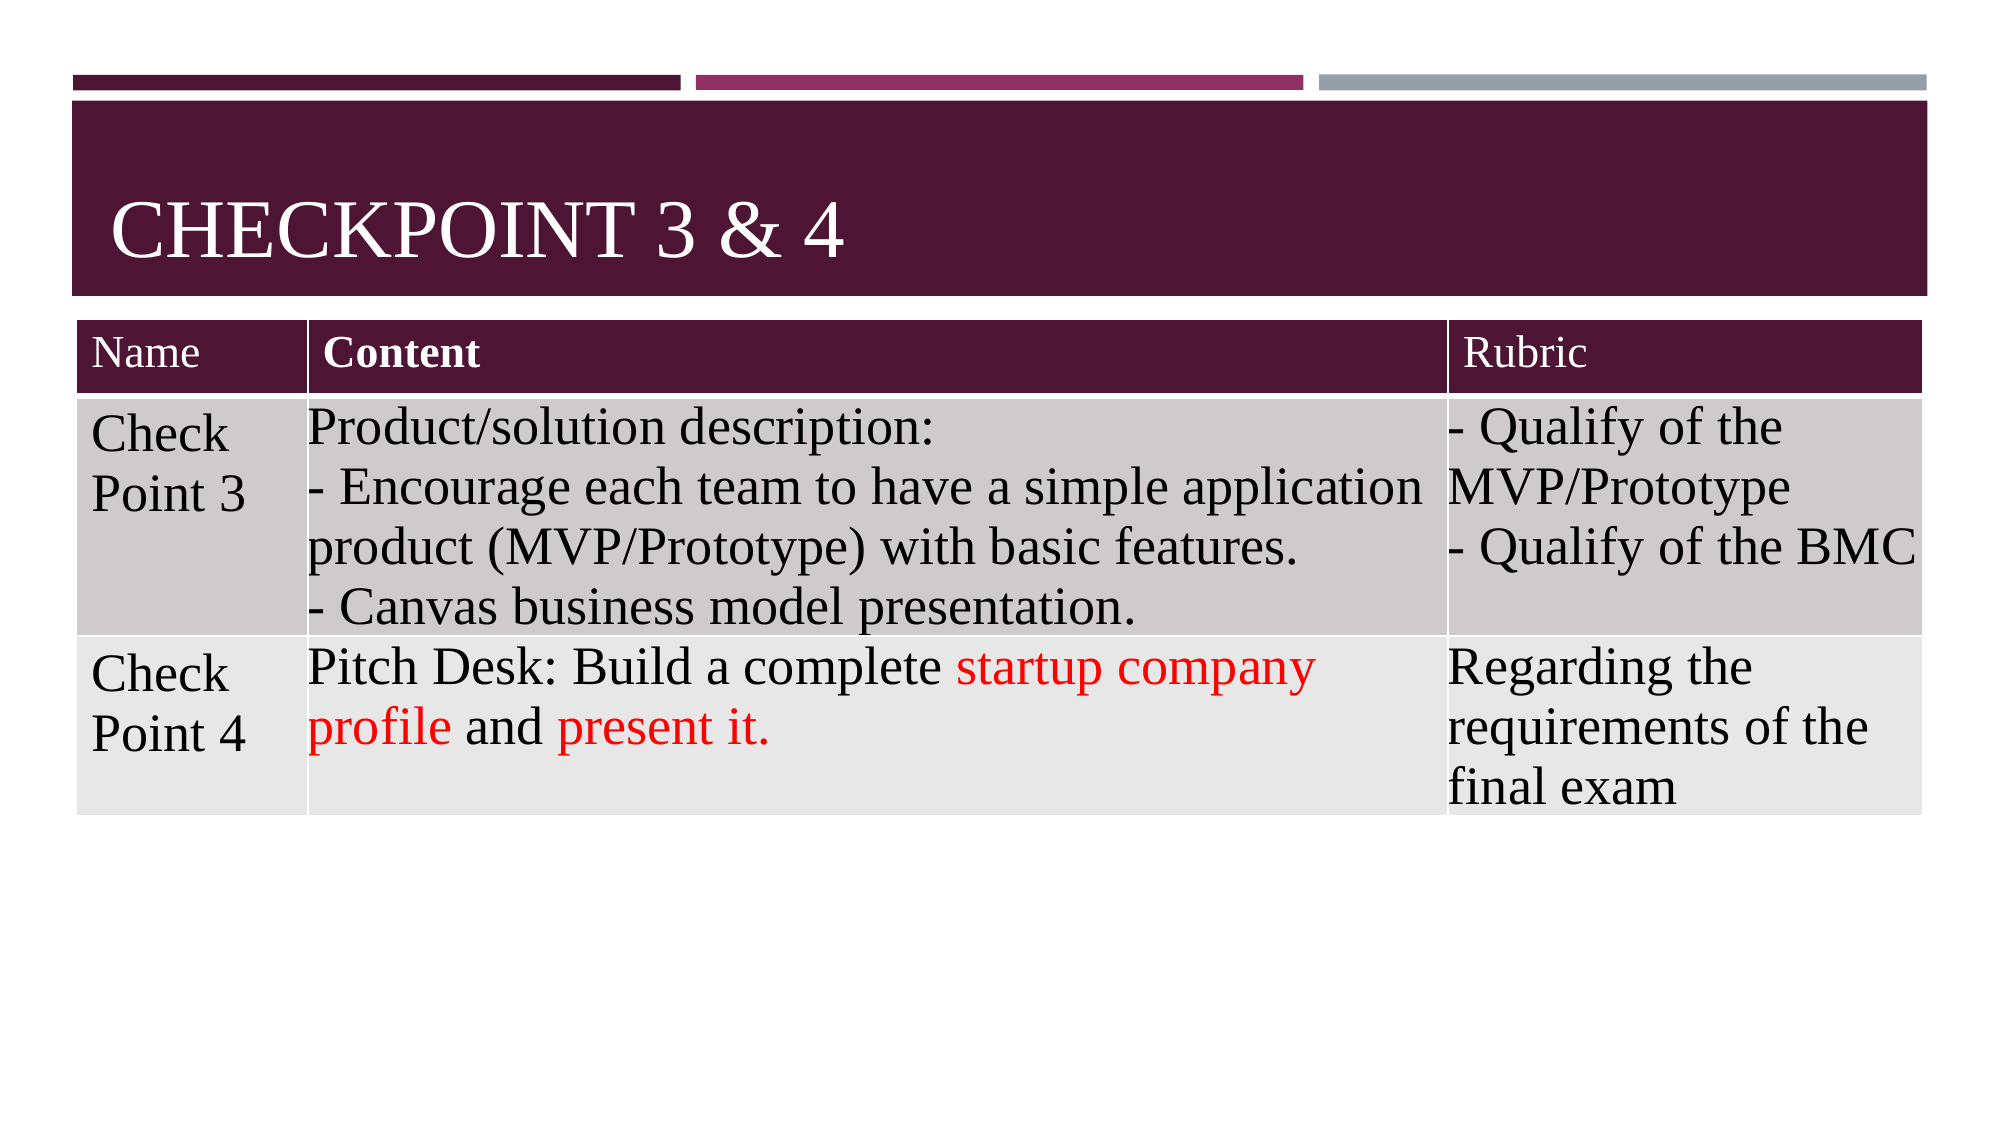

# CHECKPOINT 3 & 4
| Name | Content | Rubric |
| --- | --- | --- |
| Check Point 3 | Product/solution description: - Encourage each team to have a simple application product (MVP/Prototype) with basic features. - Canvas business model presentation. | - Qualify of the MVP/Prototype - Qualify of the BMC |
| Check Point 4 | Pitch Desk: Build a complete startup company profile and present it. | Regarding the requirements of the final exam |